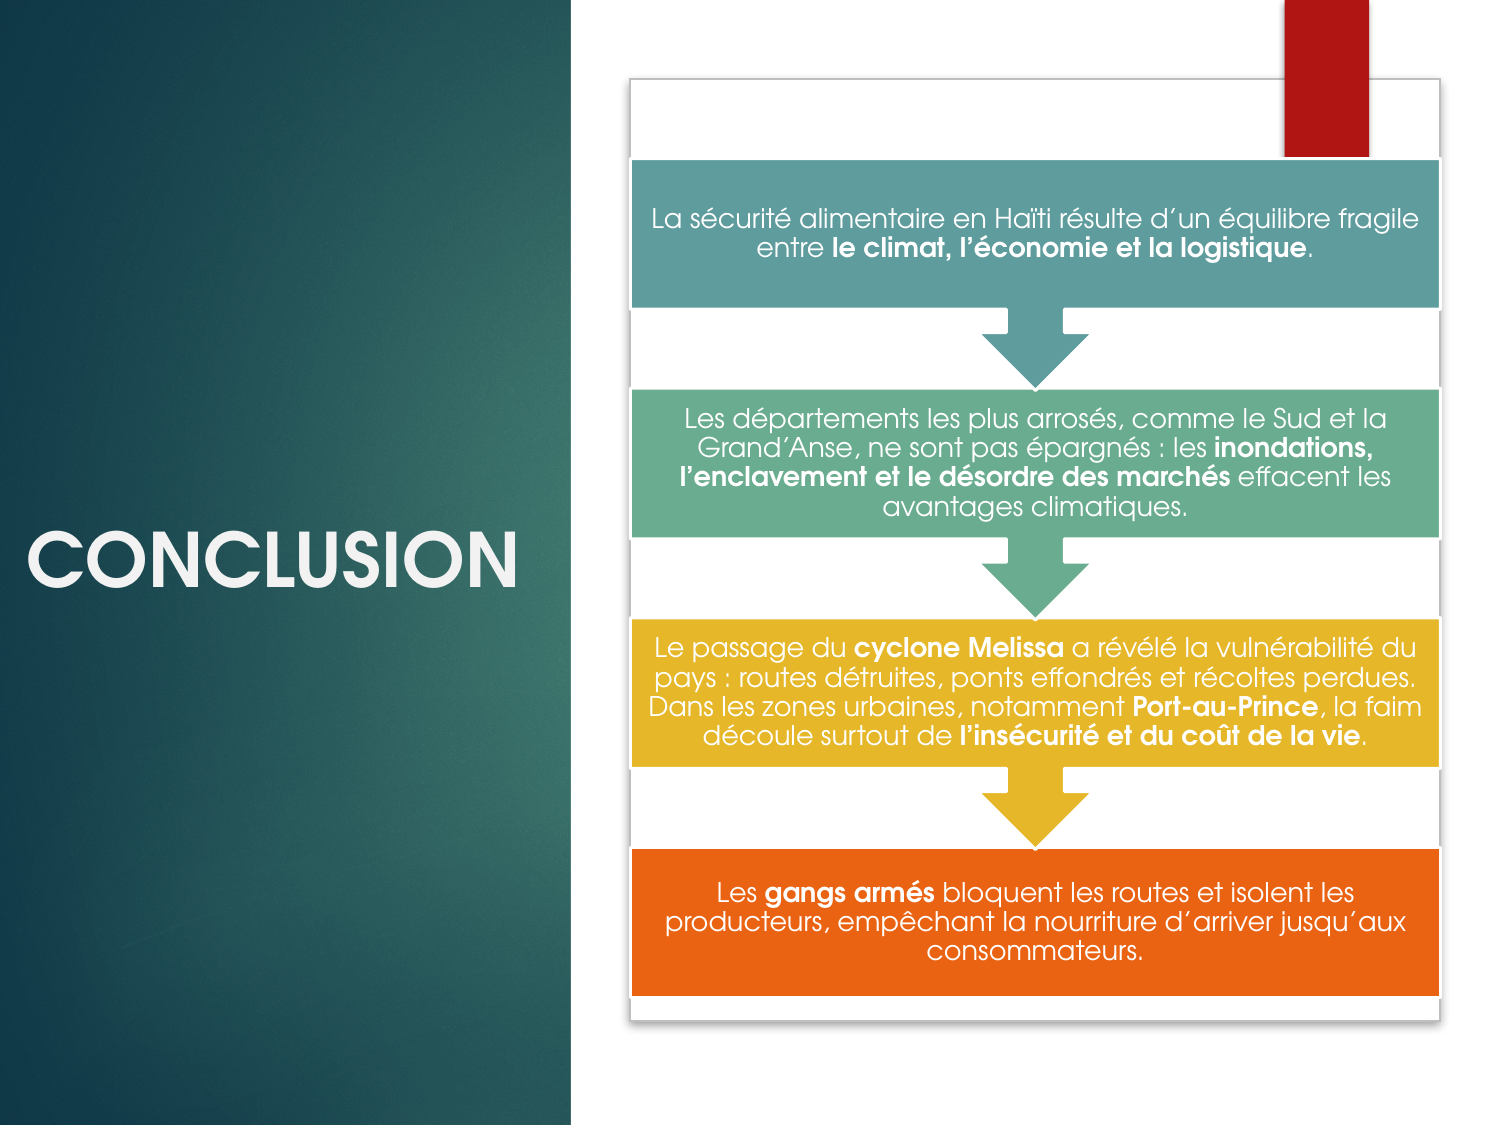

Les gangs armés bloquent les routes et isolent les producteurs, empêchant la nourriture d’arriver jusqu’aux consommateurs.
Le passage du cyclone Melissa a révélé la vulnérabilité du pays : routes détruites, ponts effondrés et récoltes perdues.
Dans les zones urbaines, notamment Port-au-Prince, la faim découle surtout de l’insécurité et du coût de la vie.
Les départements les plus arrosés, comme le Sud et la Grand’Anse, ne sont pas épargnés : les inondations, l’enclavement et le désordre des marchés effacent les avantages climatiques.
La sécurité alimentaire en Haïti résulte d’un équilibre fragile entre le climat, l’économie et la logistique.
# CONCLUSION